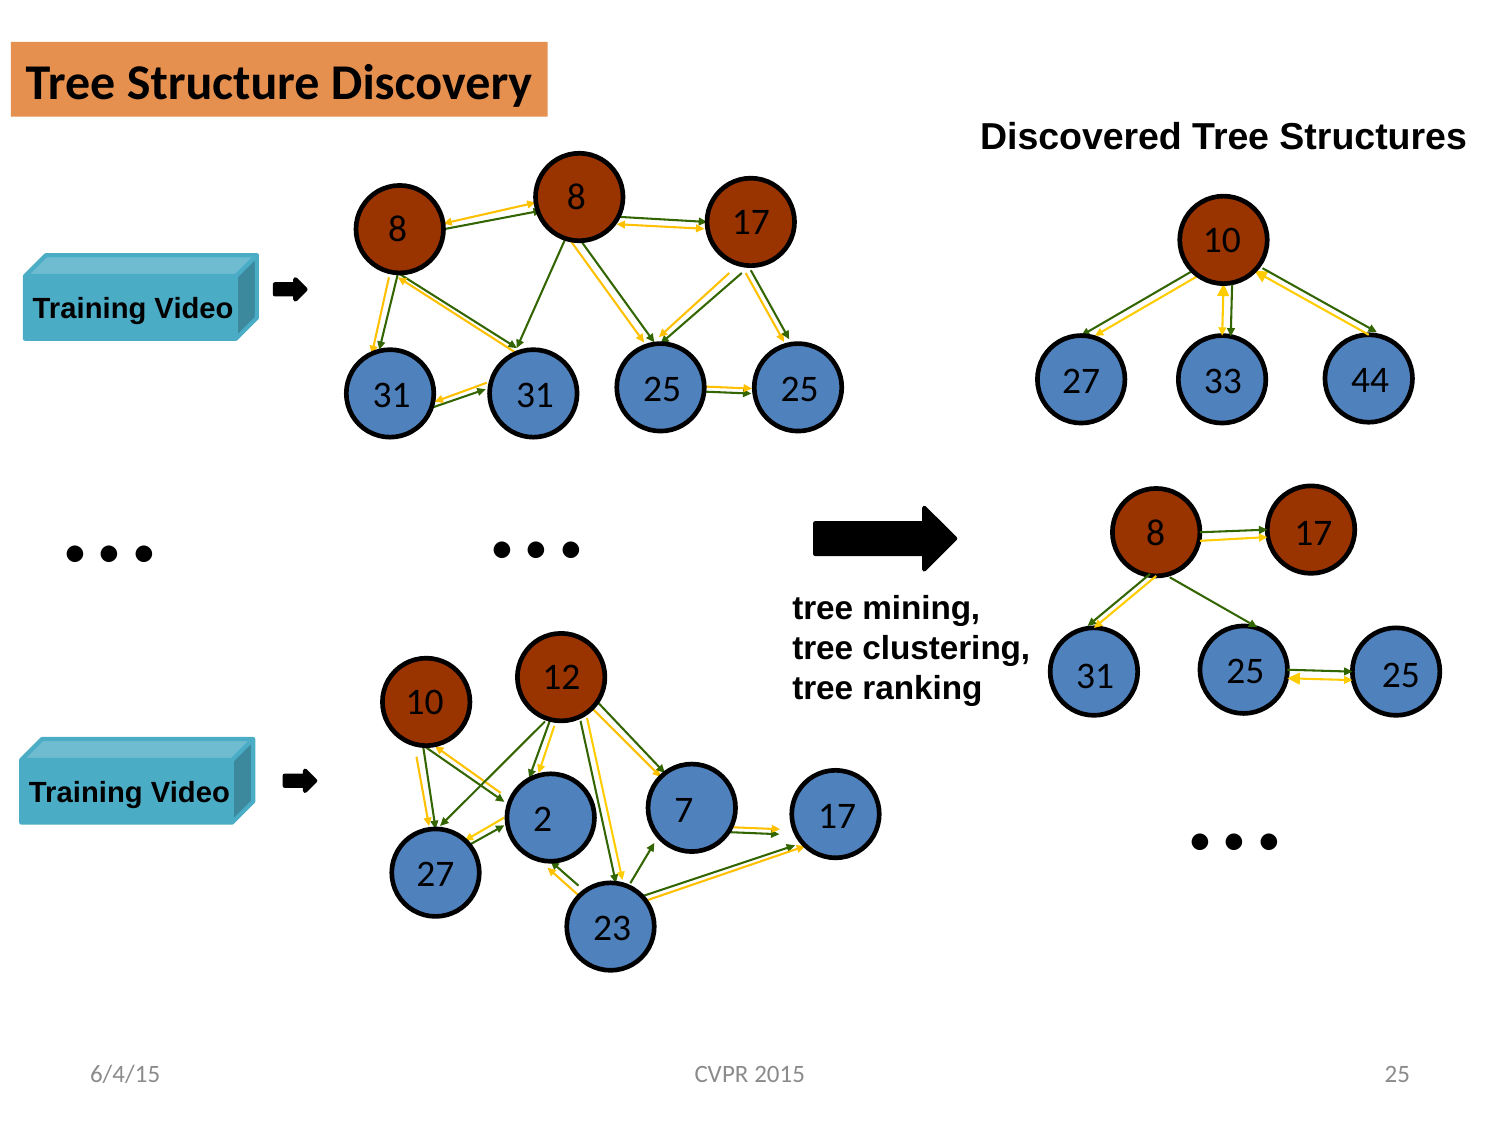

Tree Structure Discovery
Discovered Tree Structures

8

17

8

25

25

31

31

10

27

44
33

Training Video

…
…

17
8

25
25
31

tree mining,
tree clustering,
tree ranking

12

10

7

17

2

27

23
…

Training Video

6/4/15
CVPR 2015
25